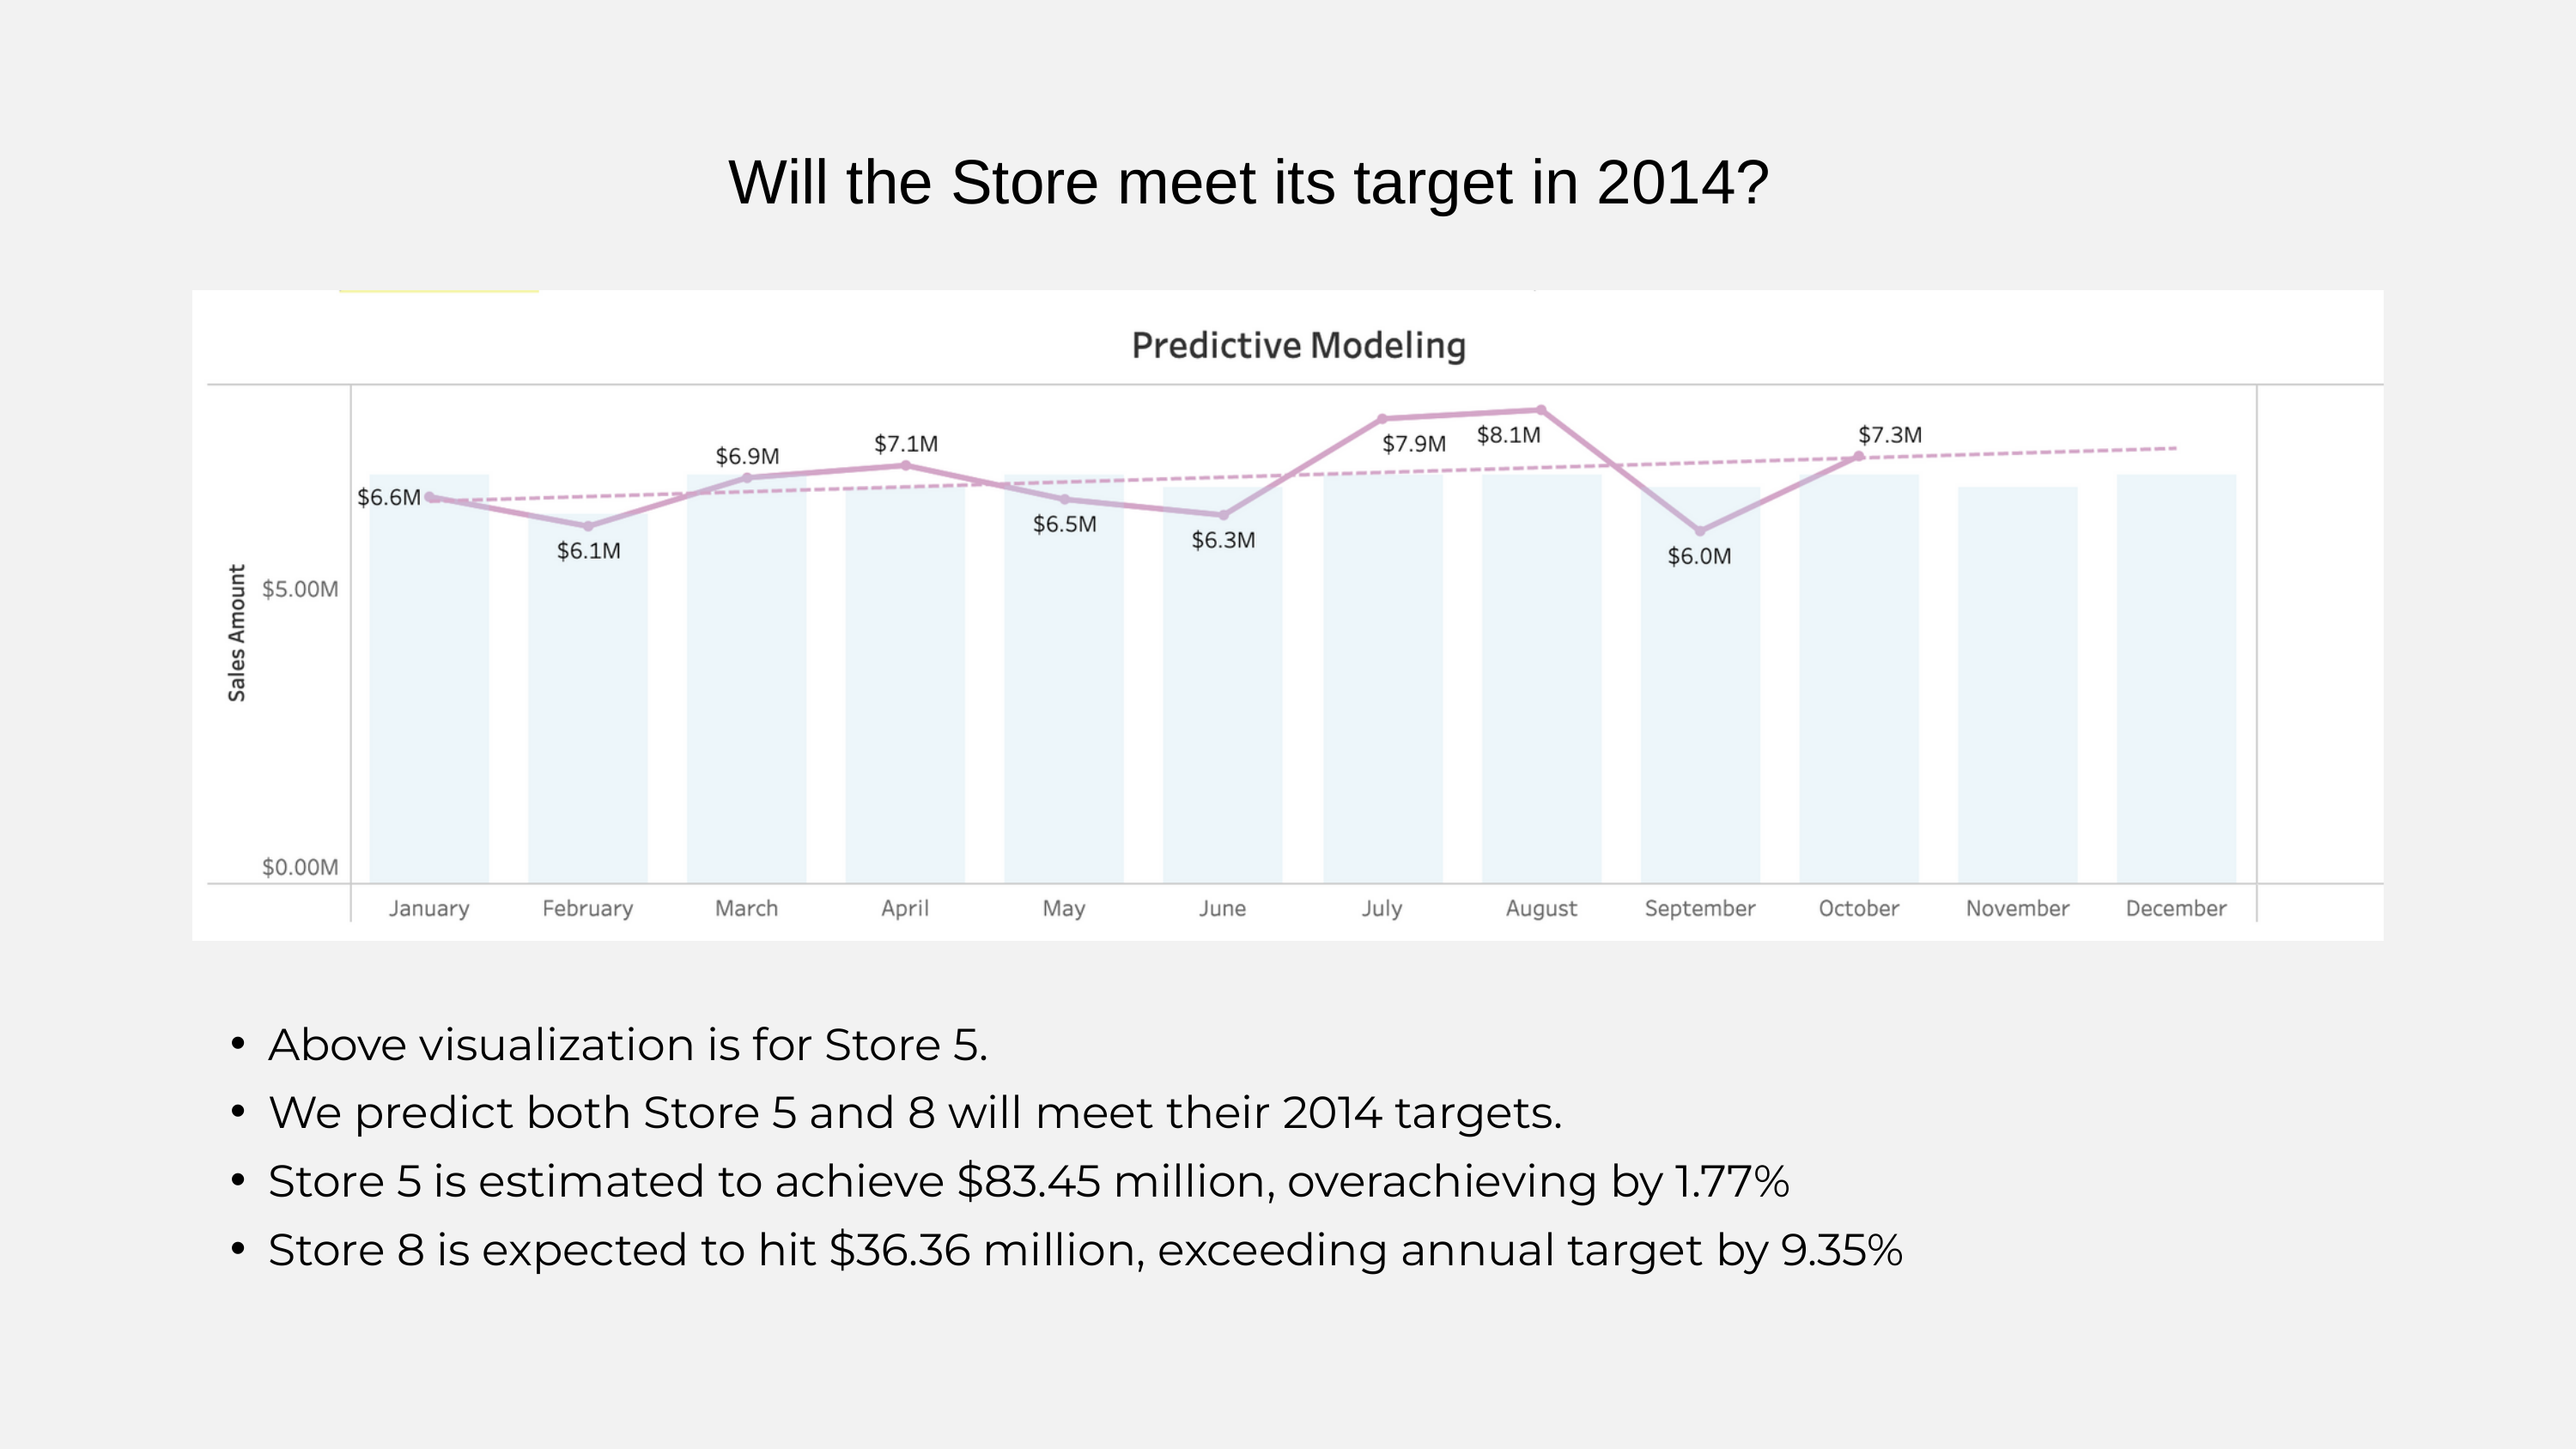

Will the Store meet its target in 2014?

Above visualization is for Store 5.
We predict both Store 5 and 8 will meet their 2014 targets.
Store 5 is estimated to achieve $83.45 million, overachieving by 1.77%
Store 8 is expected to hit $36.36 million, exceeding annual target by 9.35%